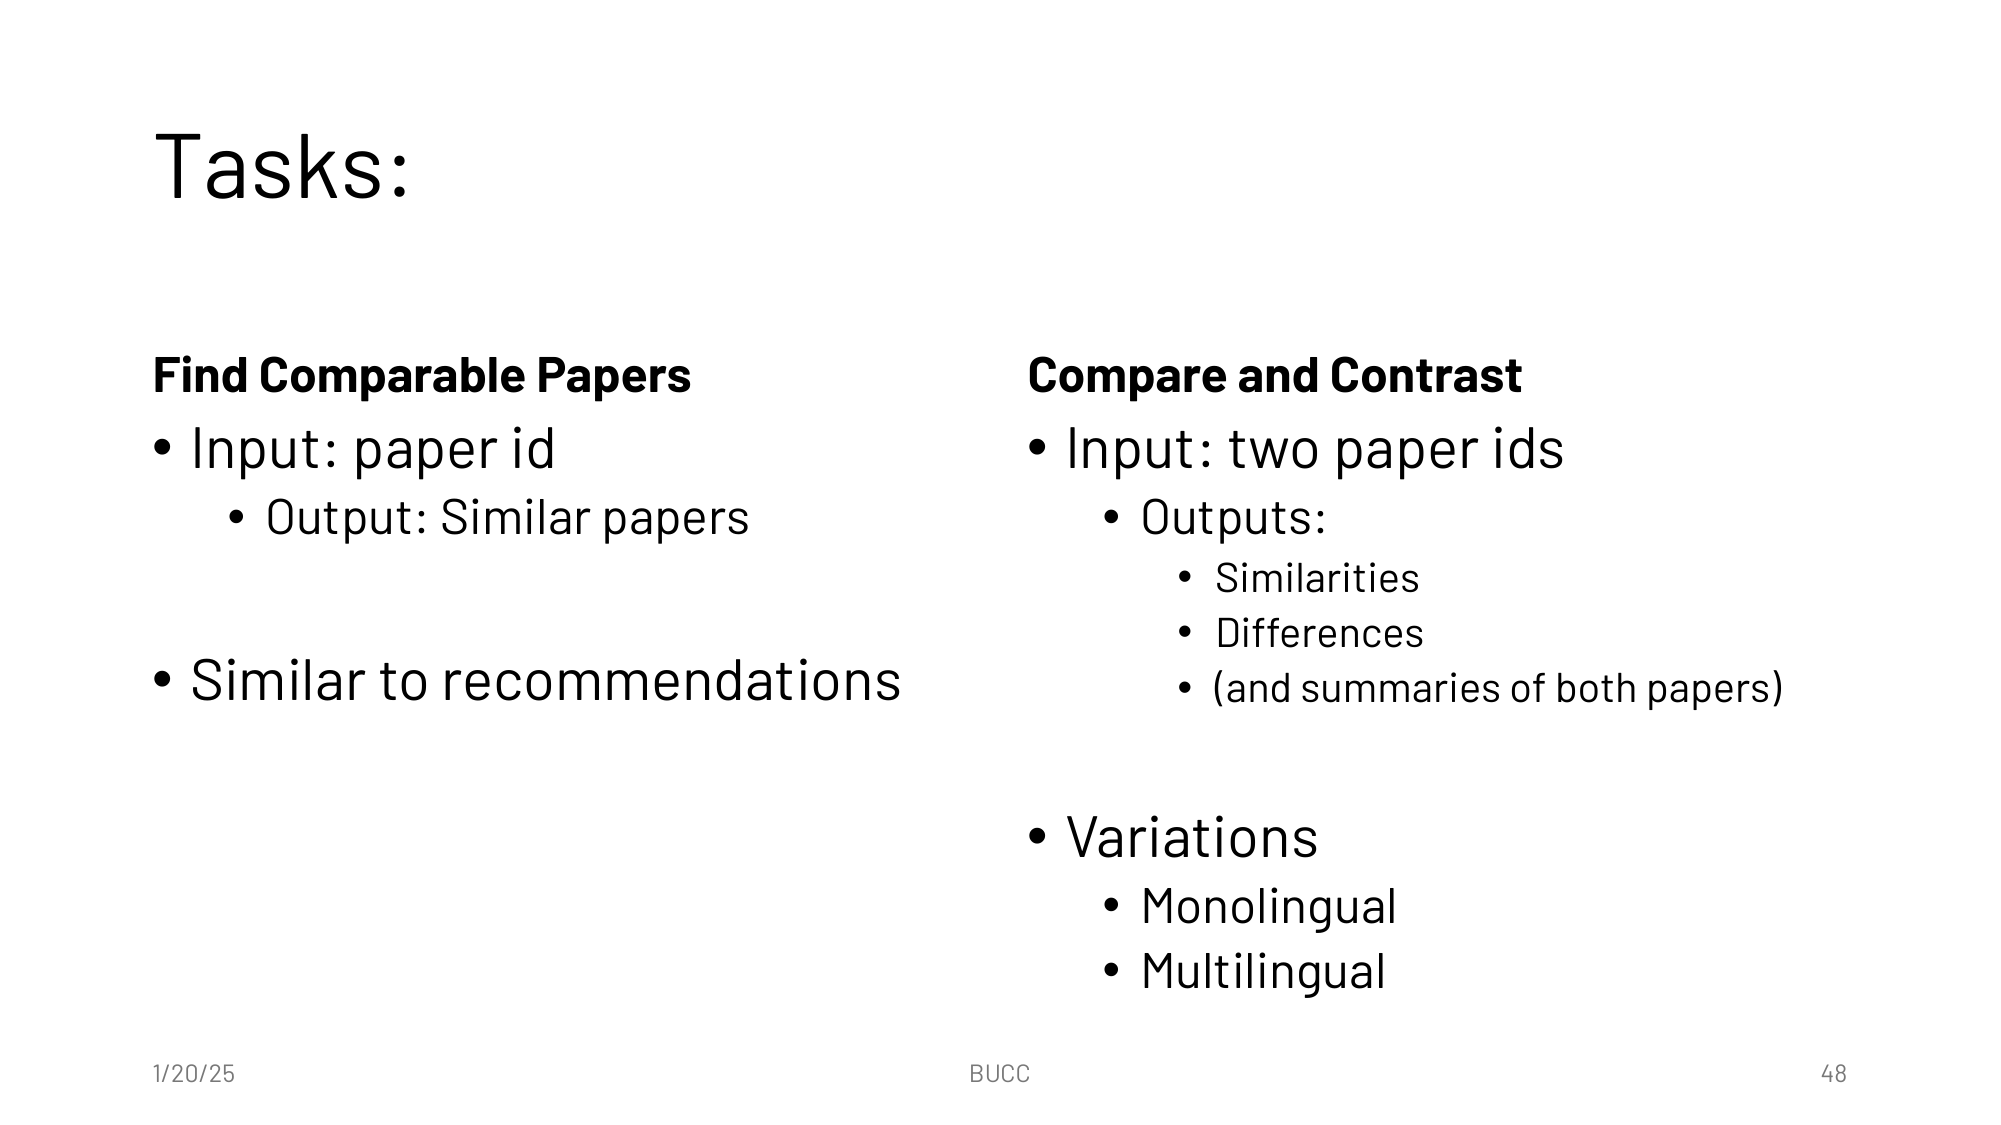

# Tasks:
Find Comparable Papers
Compare and Contrast
Input: paper id
Output: Similar papers

Similar to recommendations
Input: two paper ids
Outputs:
Similarities
Differences
(and summaries of both papers)

Variations
Monolingual
Multilingual
1/20/25
BUCC
48